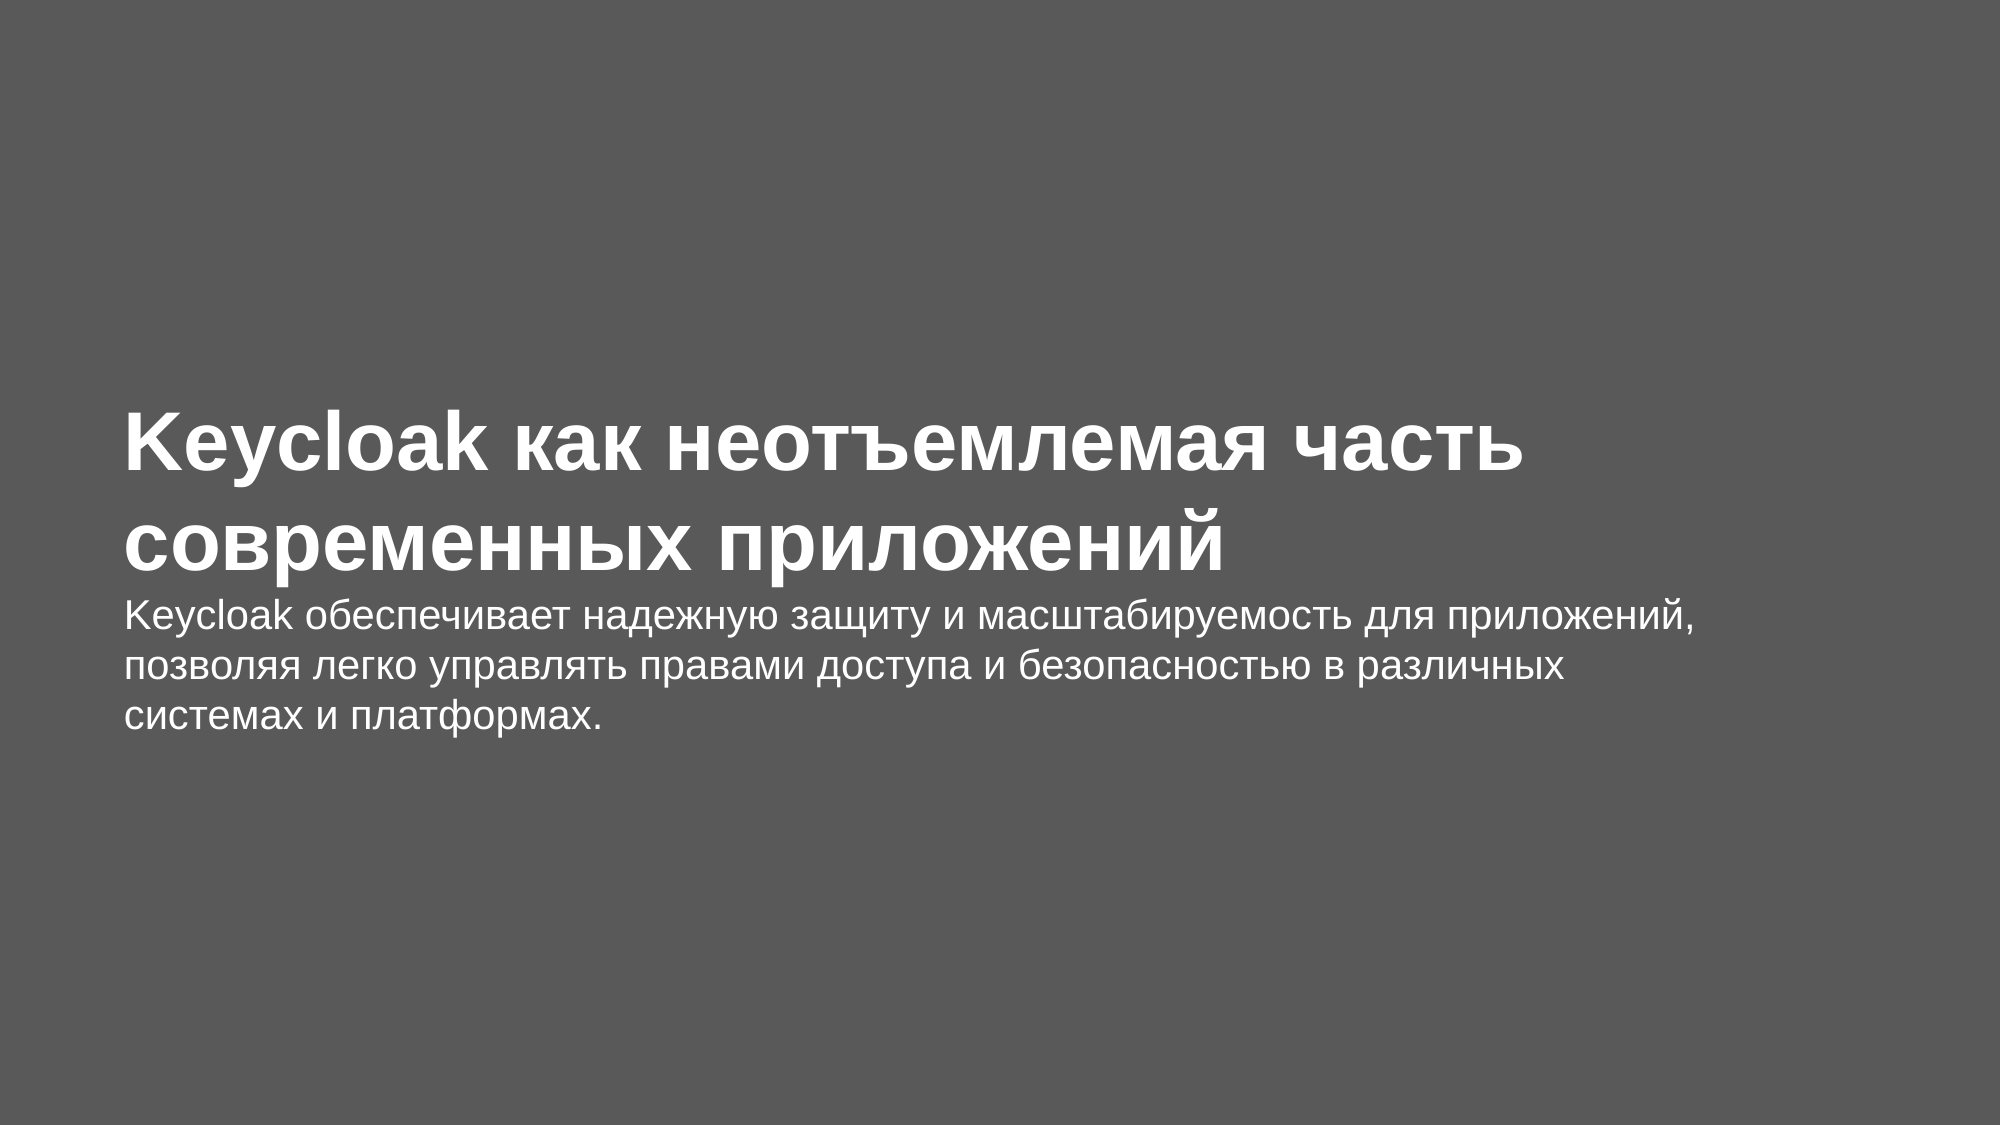

Keycloak как неотъемлемая часть современных приложений
Keycloak обеспечивает надежную защиту и масштабируемость для приложений, позволяя легко управлять правами доступа и безопасностью в различных системах и платформах.